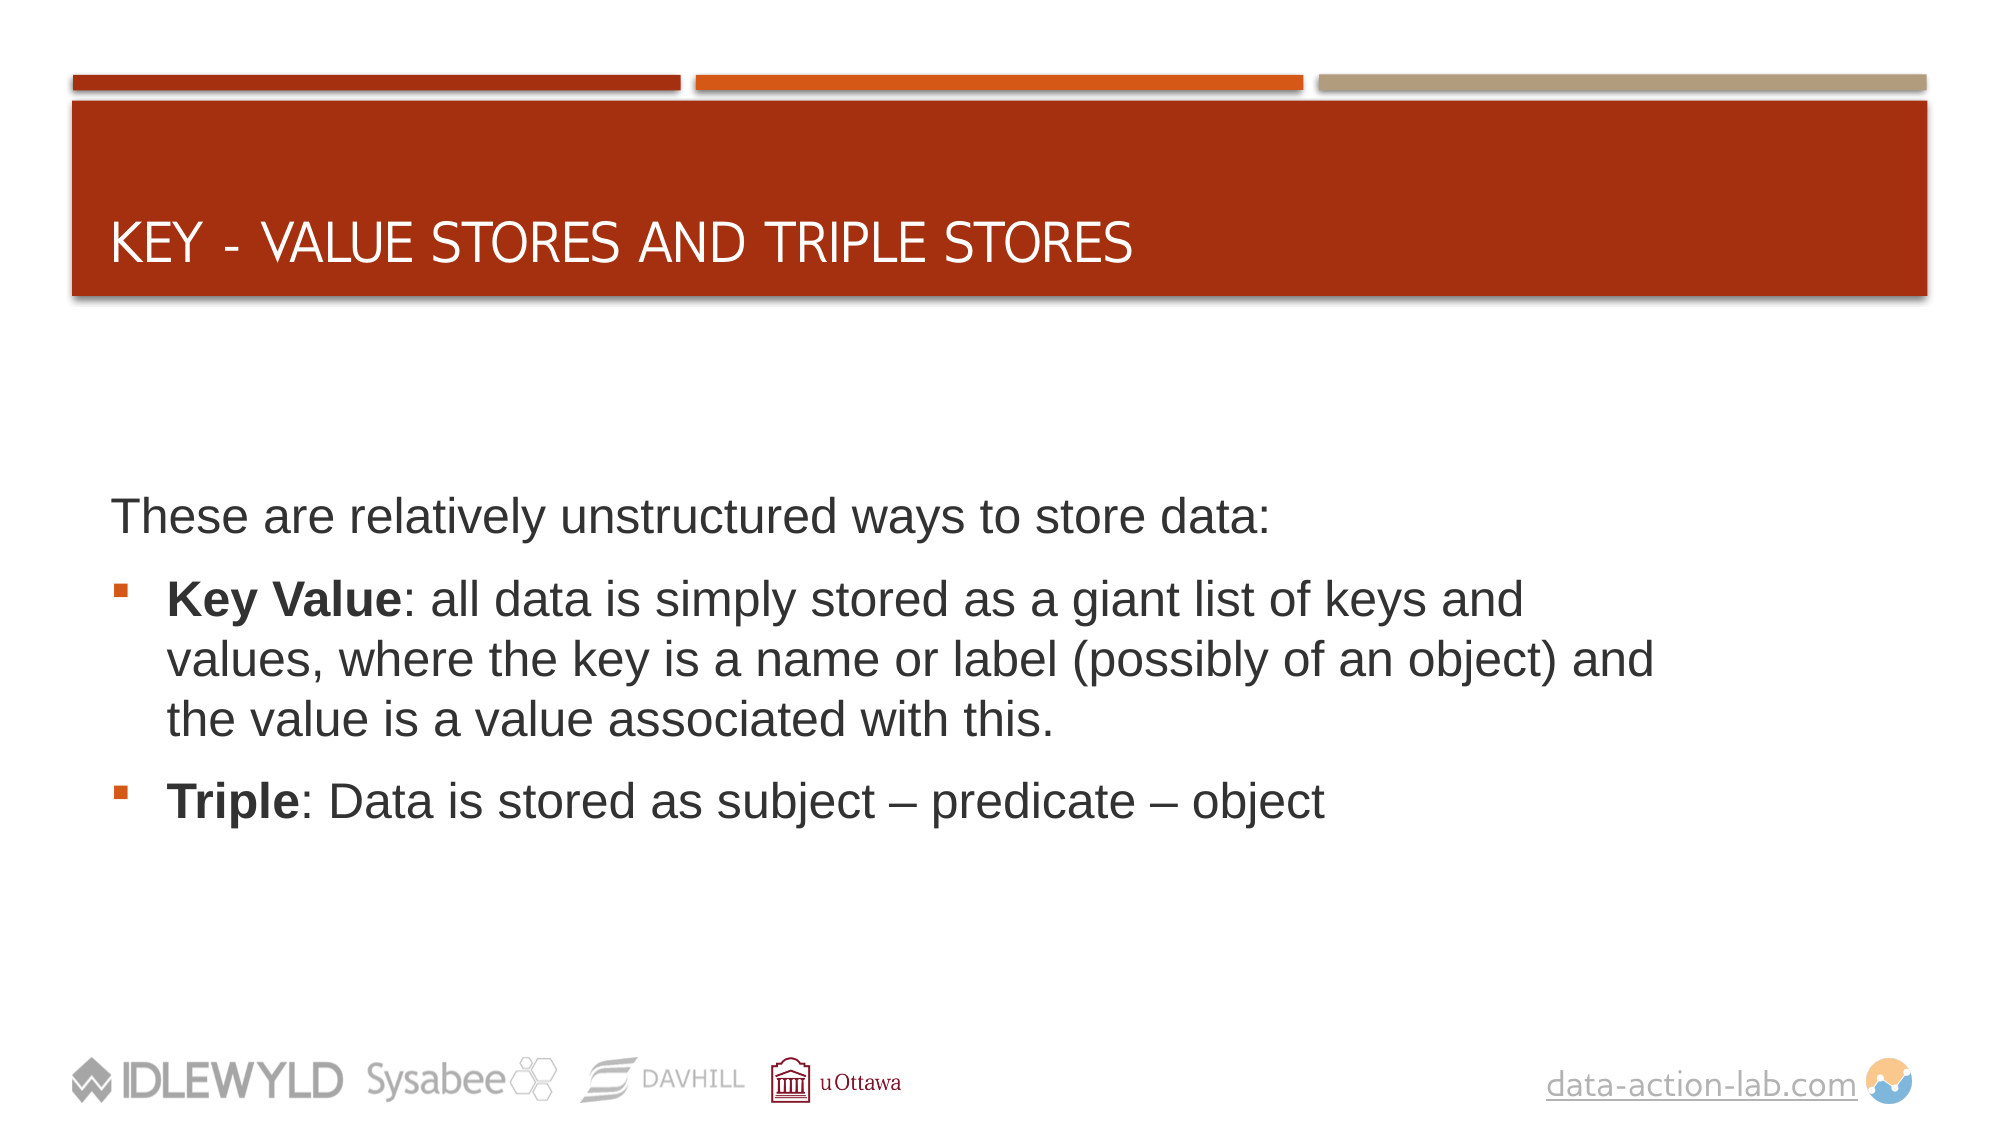

# Key - value stores and triple stores
These are relatively unstructured ways to store data:
Key Value: all data is simply stored as a giant list of keys and values, where the key is a name or label (possibly of an object) and the value is a value associated with this.
Triple: Data is stored as subject – predicate – object